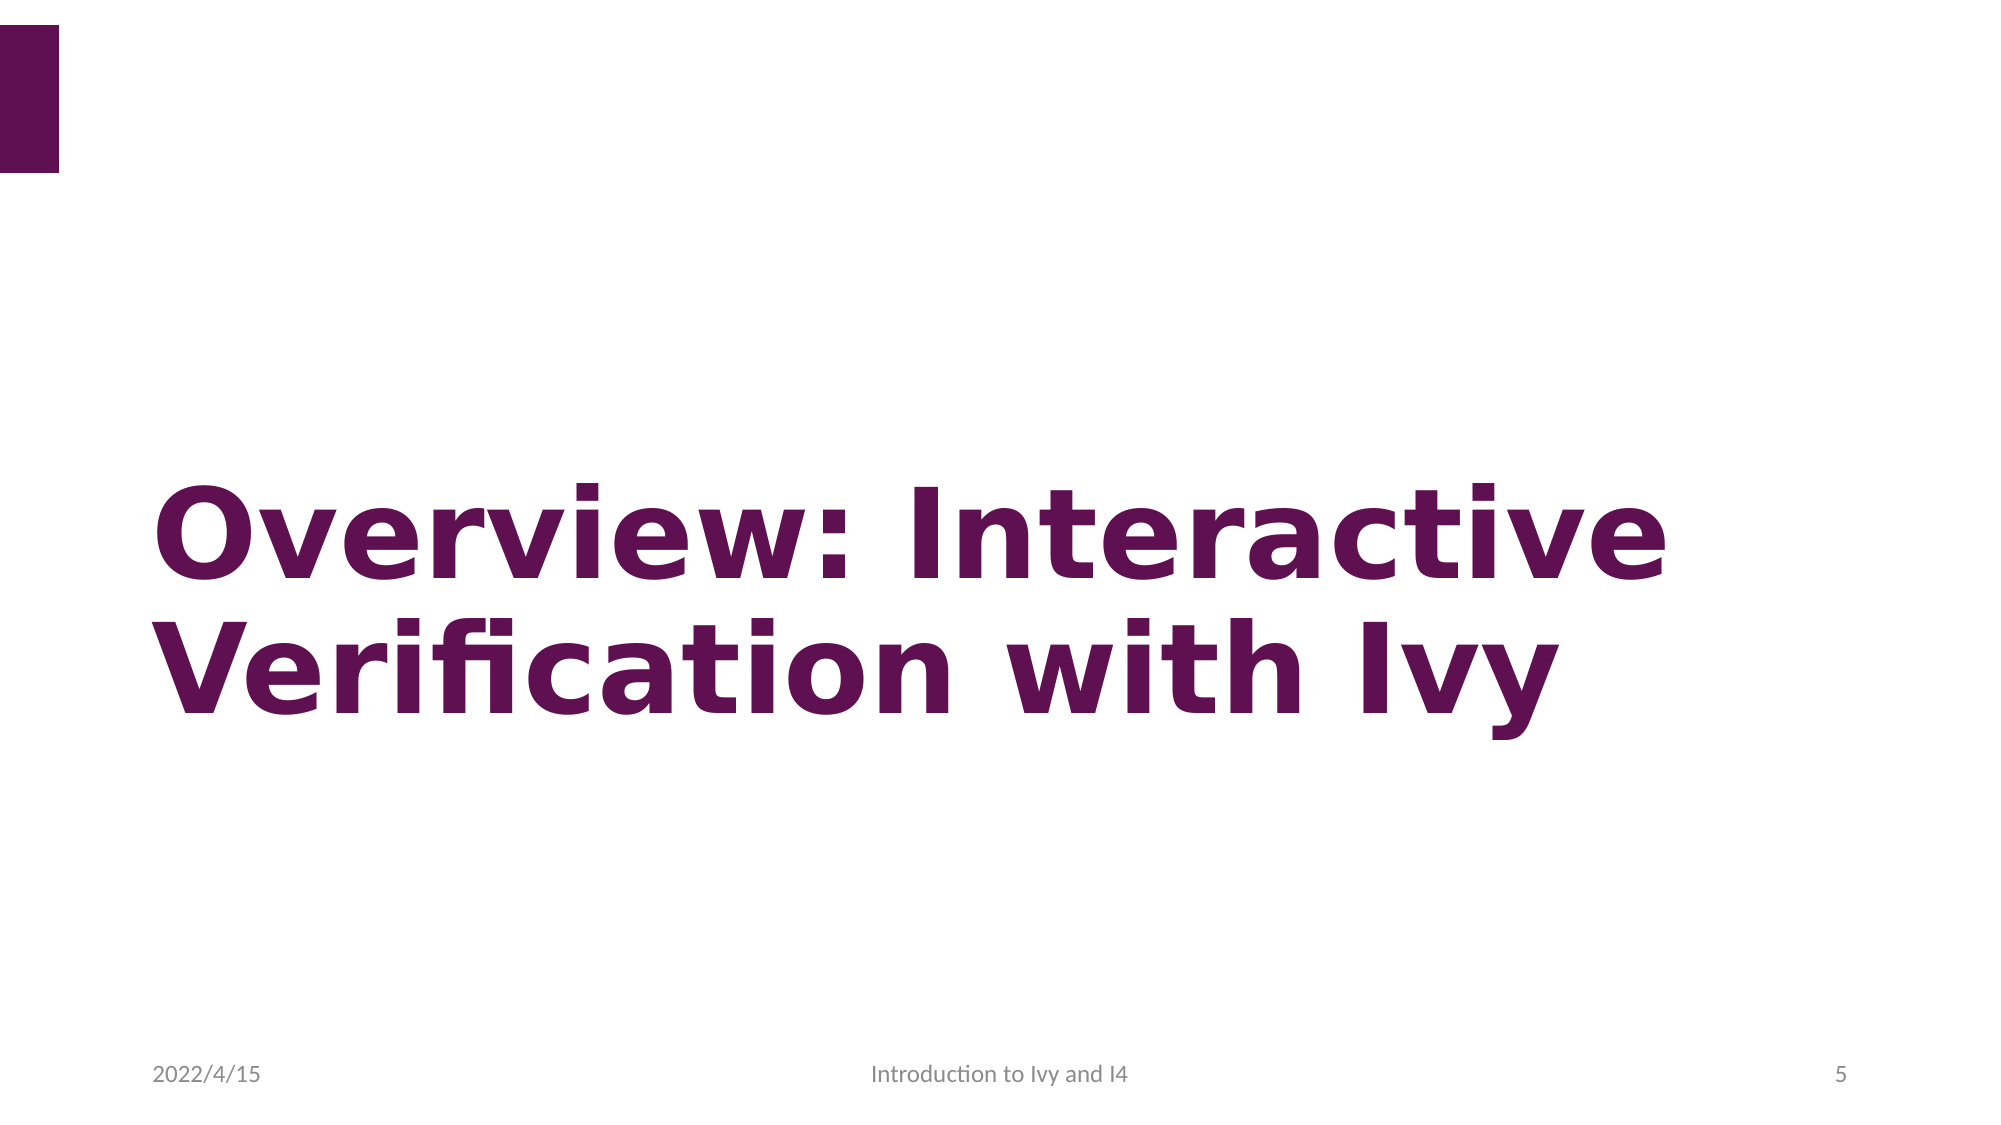

# Overview: Interactive Verification with Ivy

2022/4/15
Introduction to Ivy and I4
5